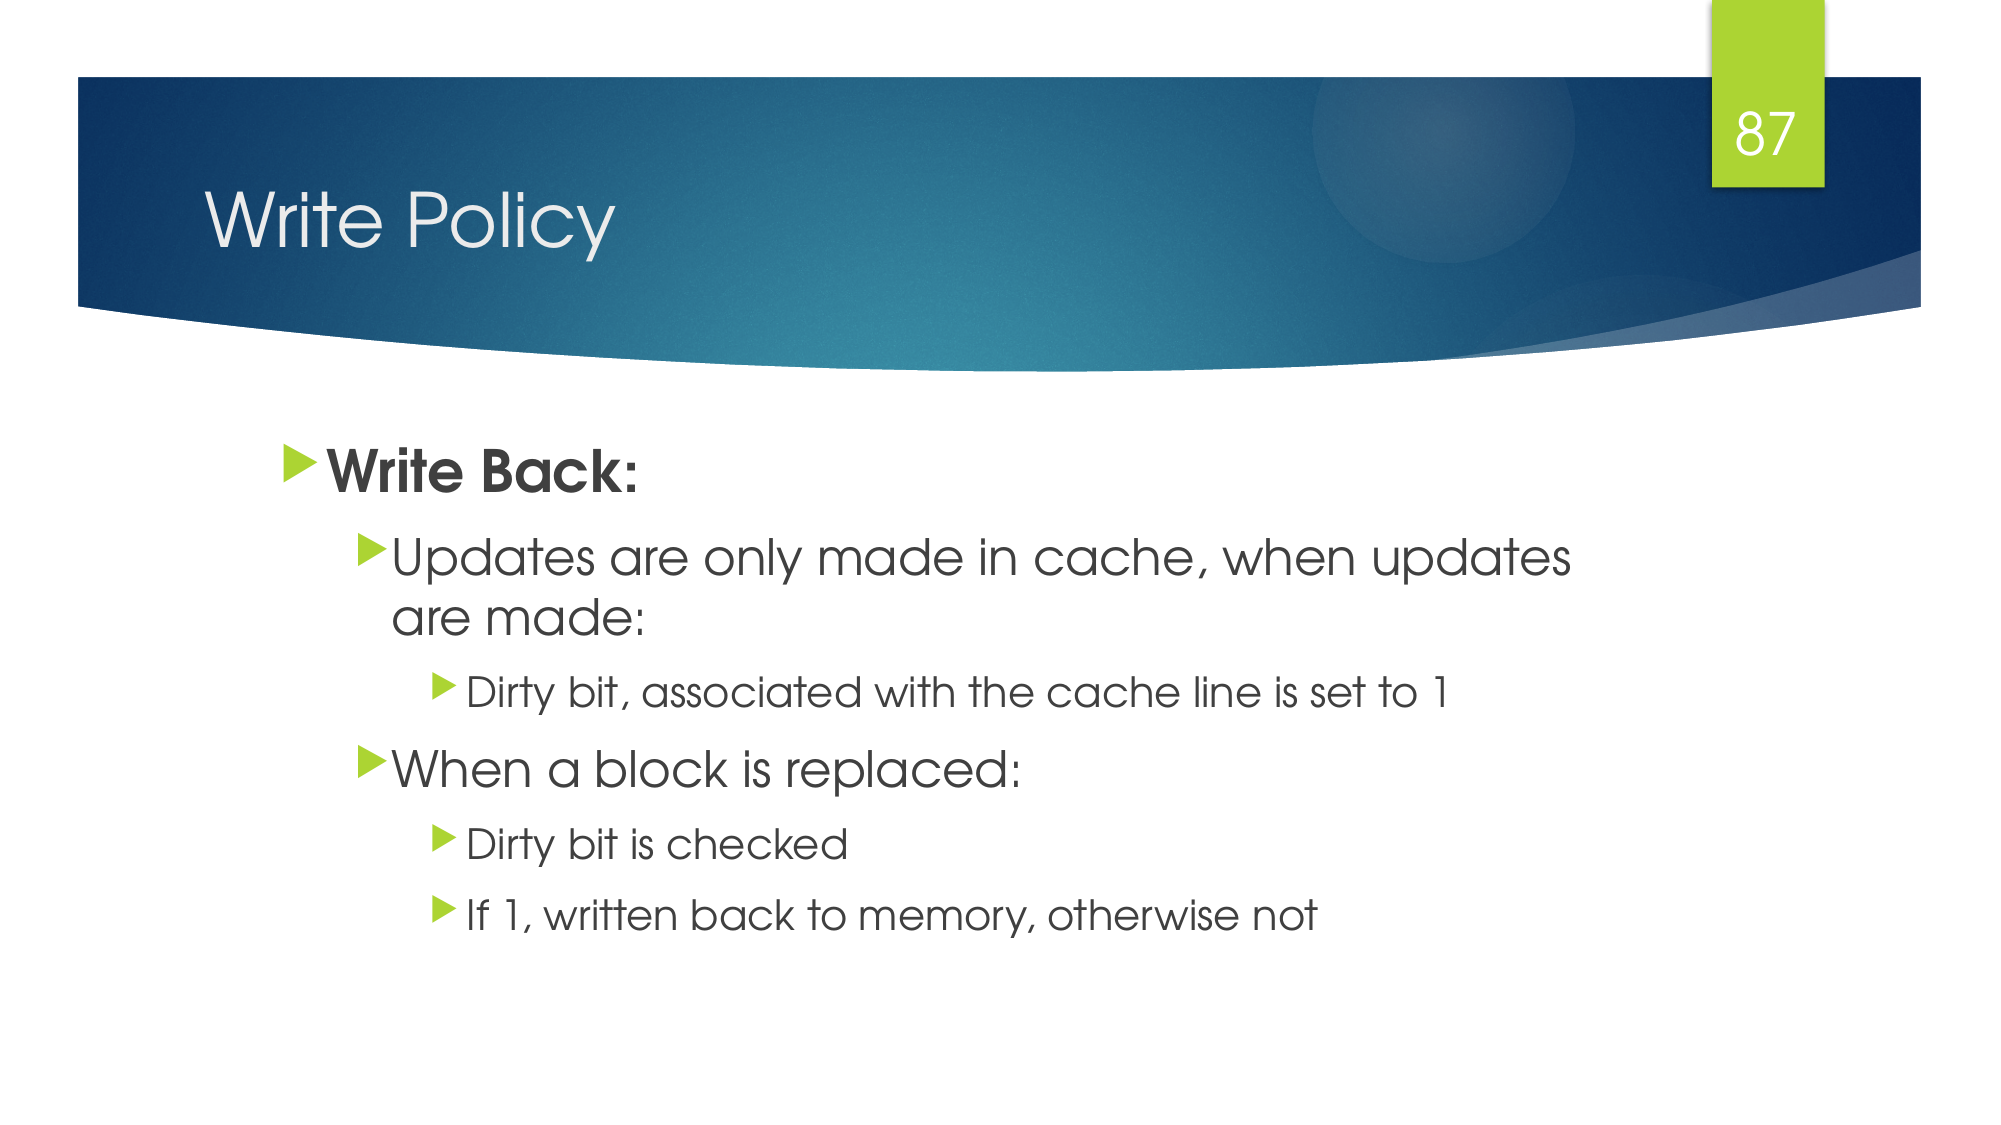

87
# Write Policy
Write Back:
Updates are only made in cache, when updates are made:
Dirty bit, associated with the cache line is set to 1
When a block is replaced:
Dirty bit is checked
If 1, written back to memory, otherwise not